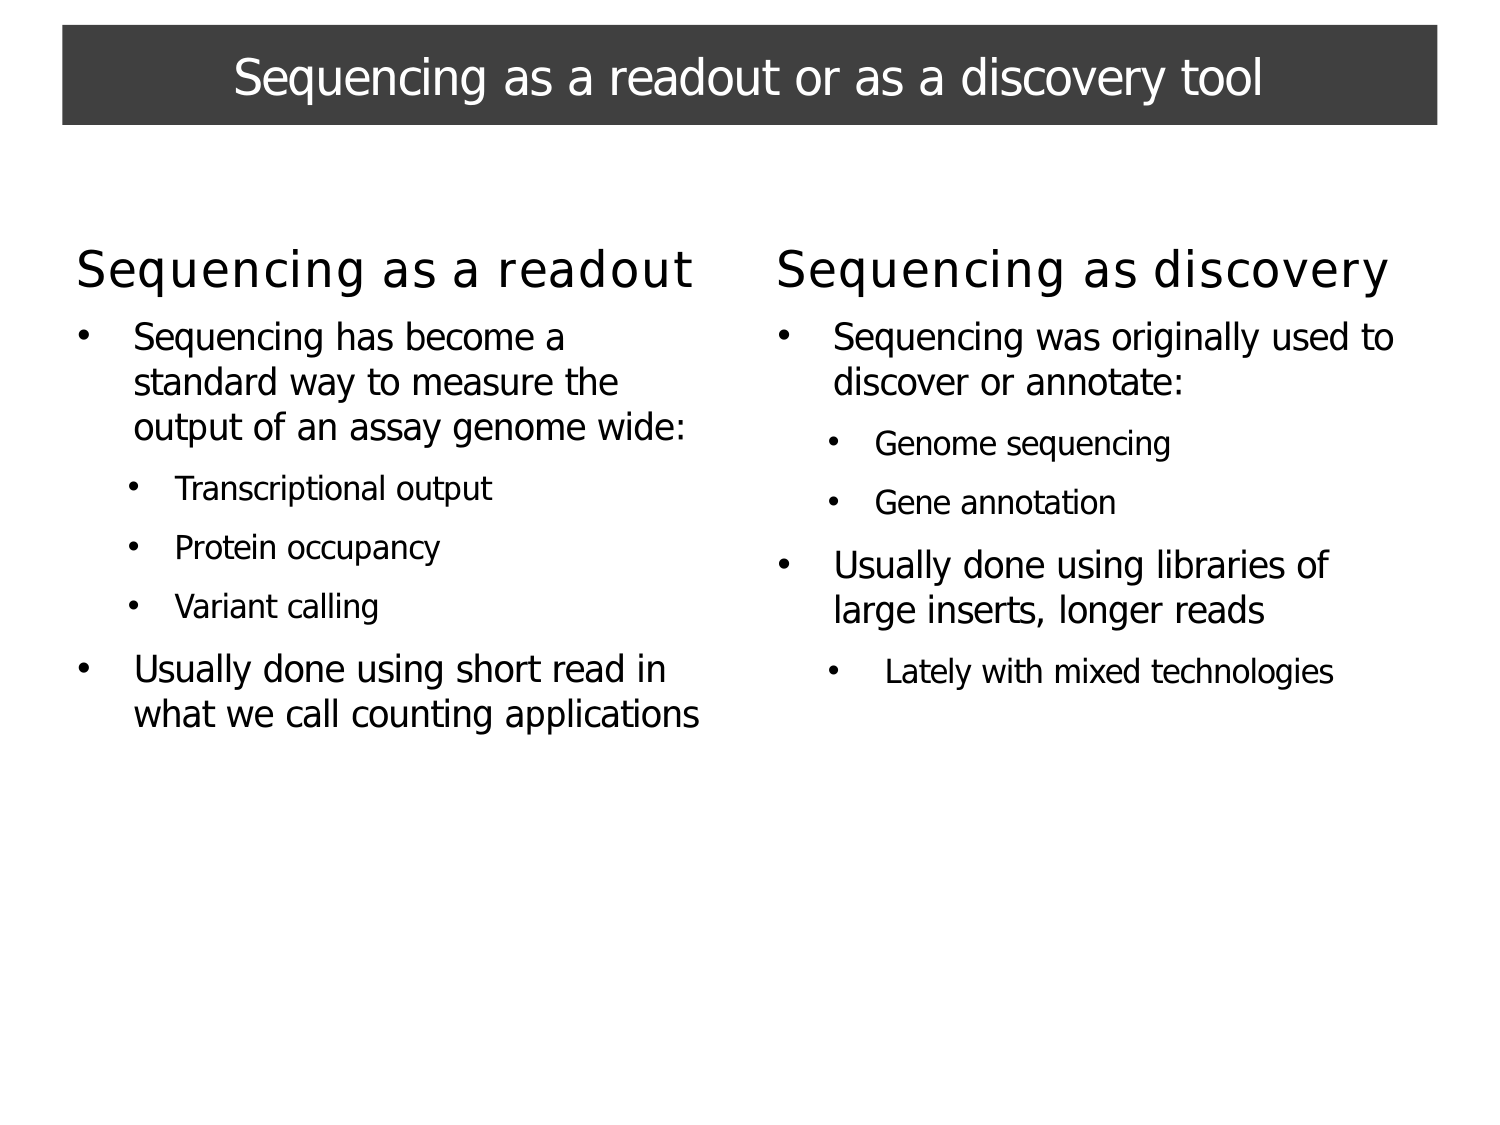

# Sequencing as a readout or as a discovery tool
Sequencing as a readout
Sequencing as discovery
Sequencing has become a standard way to measure the output of an assay genome wide:
Transcriptional output
Protein occupancy
Variant calling
Usually done using short read in what we call counting applications
Sequencing was originally used to discover or annotate:
Genome sequencing
Gene annotation
Usually done using libraries of large inserts, longer reads
 Lately with mixed technologies